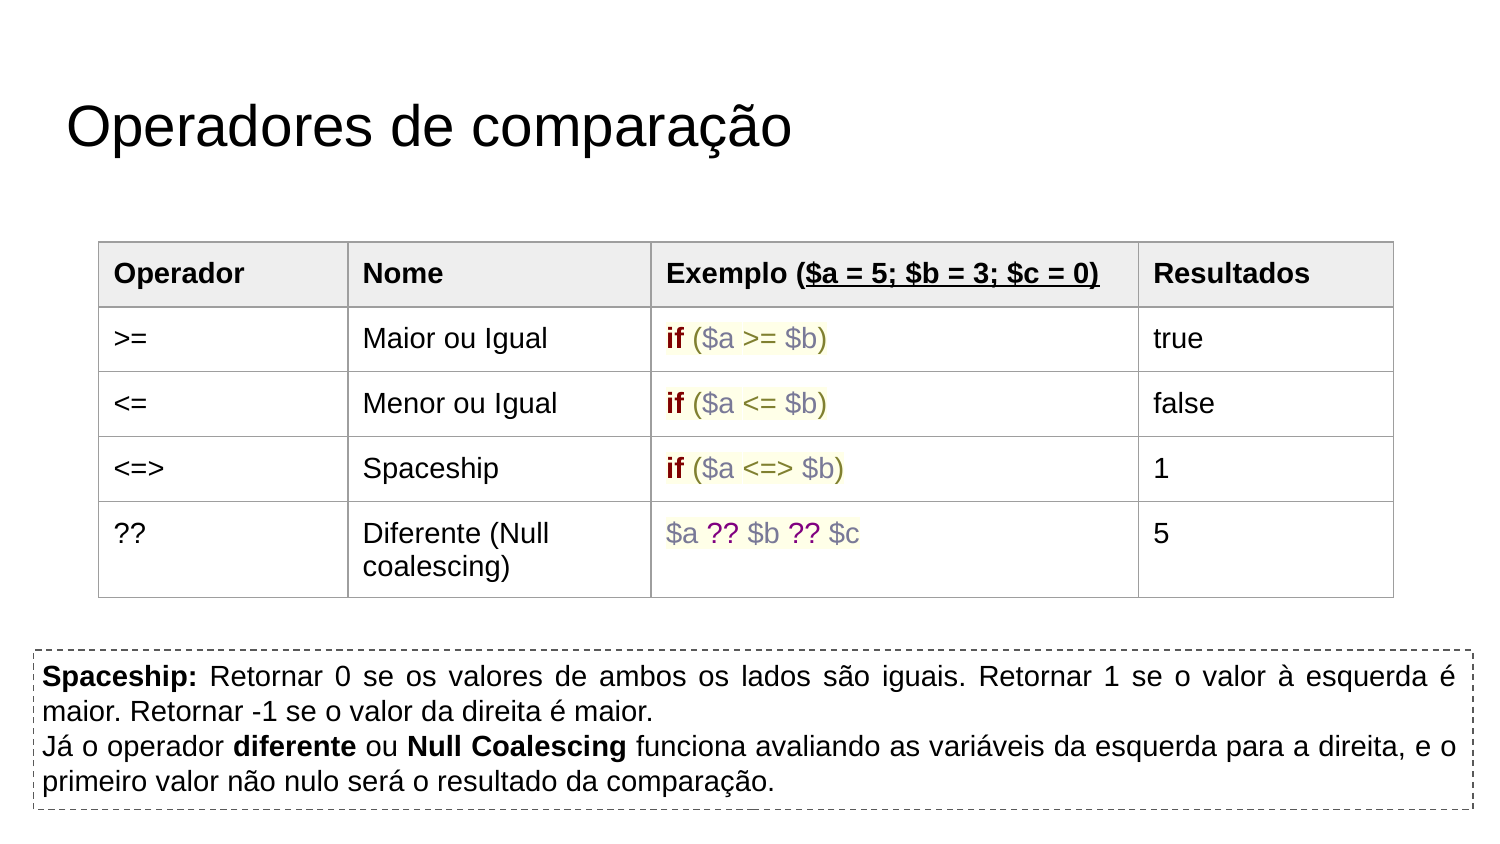

# Operadores de comparação
| Operador | Nome | Exemplo ($a = 5; $b = 3; $c = 0) | Resultados |
| --- | --- | --- | --- |
| >= | Maior ou Igual | if ($a >= $b) | true |
| <= | Menor ou Igual | if ($a <= $b) | false |
| <=> | Spaceship | if ($a <=> $b) | 1 |
| ?? | Diferente (Null coalescing) | $a ?? $b ?? $c | 5 |
Spaceship: Retornar 0 se os valores de ambos os lados são iguais. Retornar 1 se o valor à esquerda é maior. Retornar -1 se o valor da direita é maior.
Já o operador diferente ou Null Coalescing funciona avaliando as variáveis da esquerda para a direita, e o primeiro valor não nulo será o resultado da comparação.